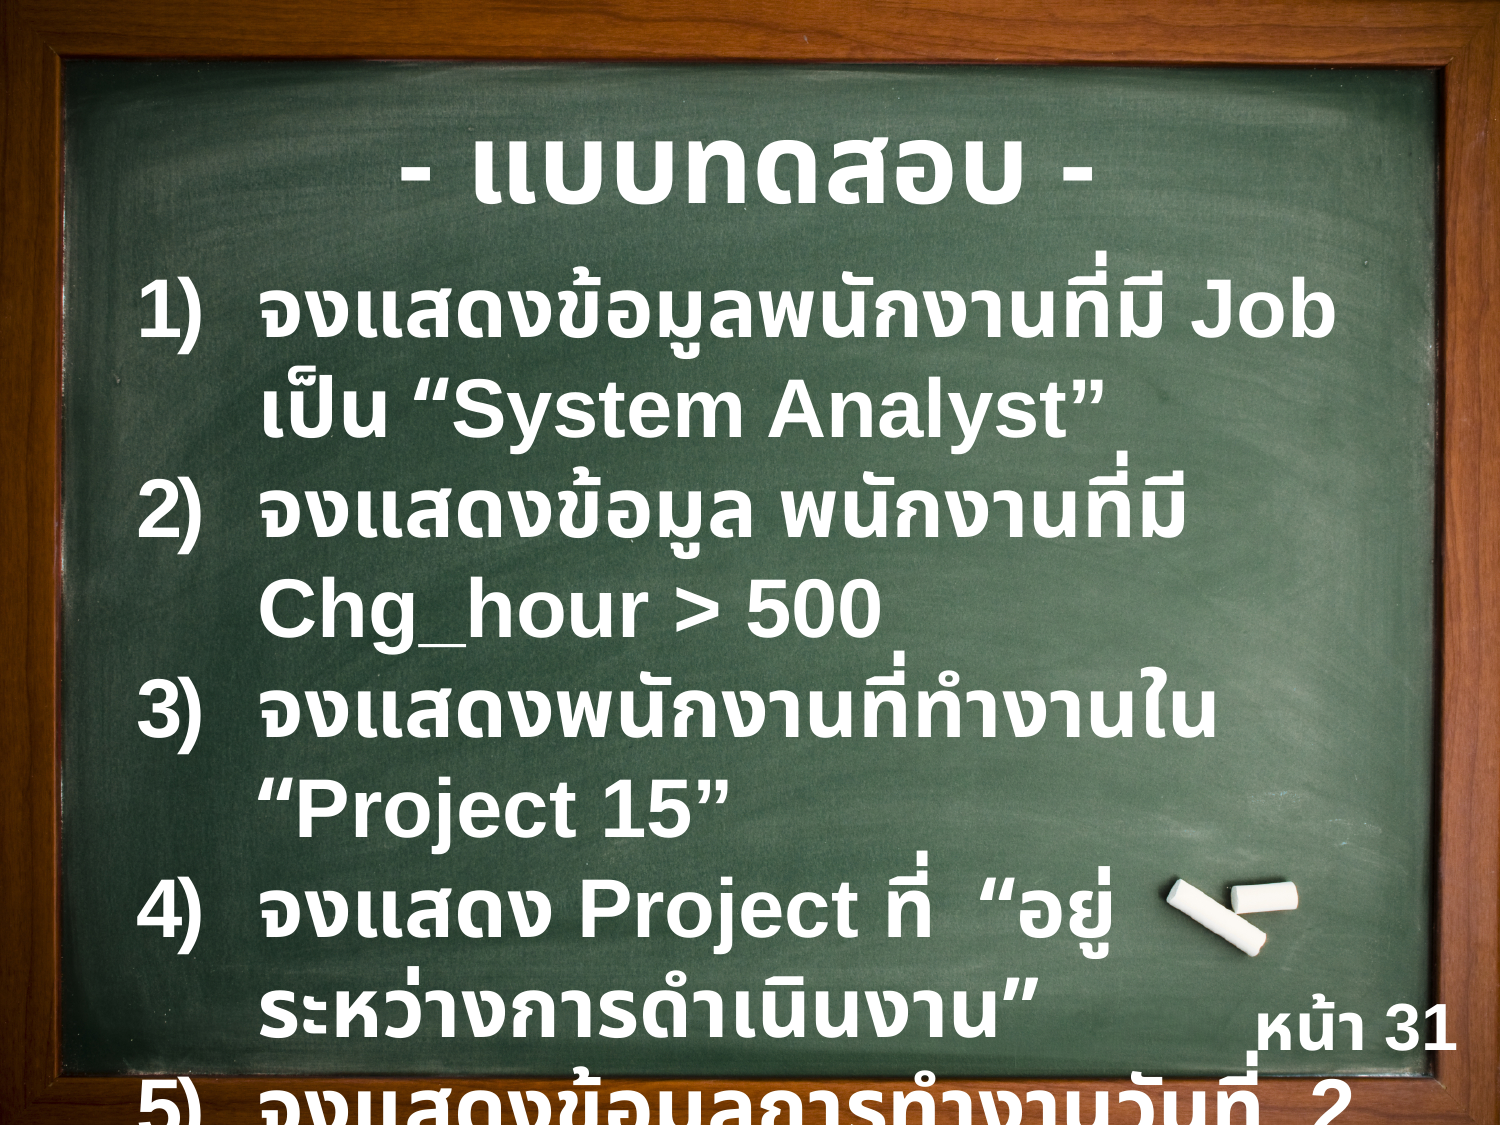

- แบบทดสอบ -
จงแสดงข้อมูลพนักงานที่มี Job เป็น “System Analyst”
จงแสดงข้อมูล พนักงานที่มี Chg_hour > 500
จงแสดงพนักงานที่ทำงานใน “Project 15”
จงแสดง Project ที่  “อยู่ระหว่างการดำเนินงาน”
จงแสดงข้อมูลการทำงานวันที่  2 		พฤษภาคม 2013
หน้า 31